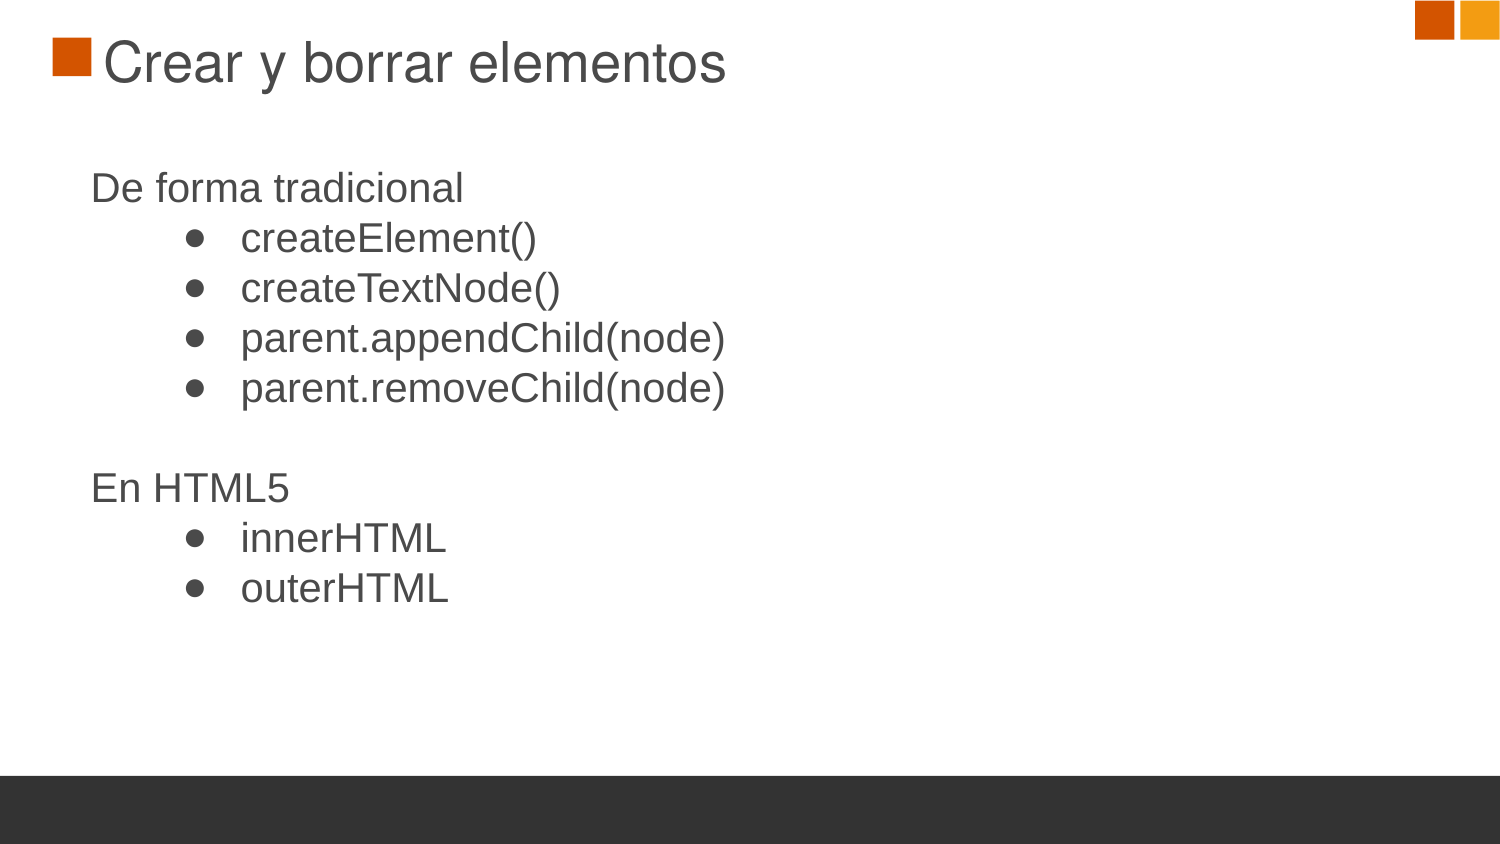

# Crear y borrar elementos
De forma tradicional
createElement()
createTextNode()
parent.appendChild(node)
parent.removeChild(node)

En HTML5
innerHTML
outerHTML